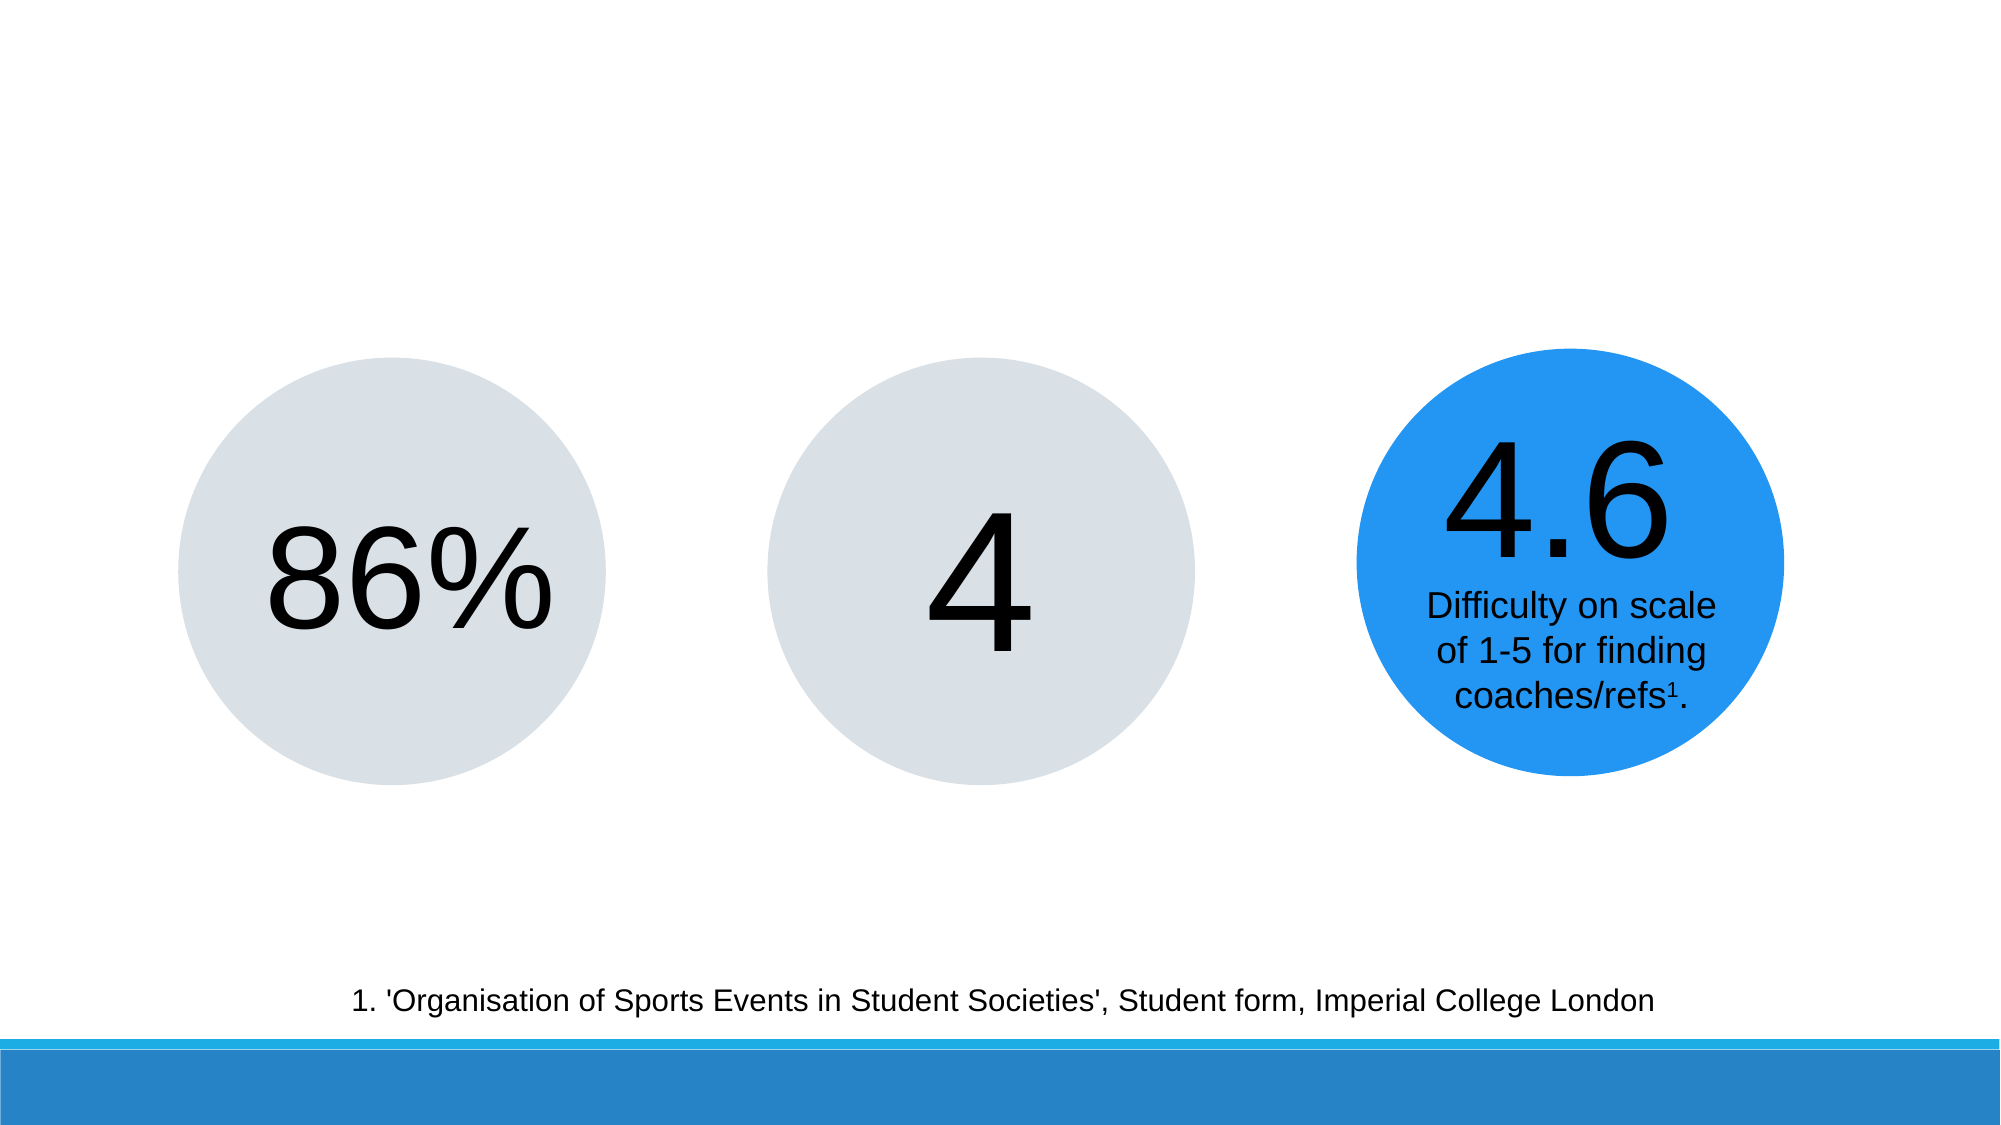

4

4.6
86%
Difficulty on scale of 1-5 for finding coaches/refs1.
1. 'Organisation of Sports Events in Student Societies', Student form, Imperial College London